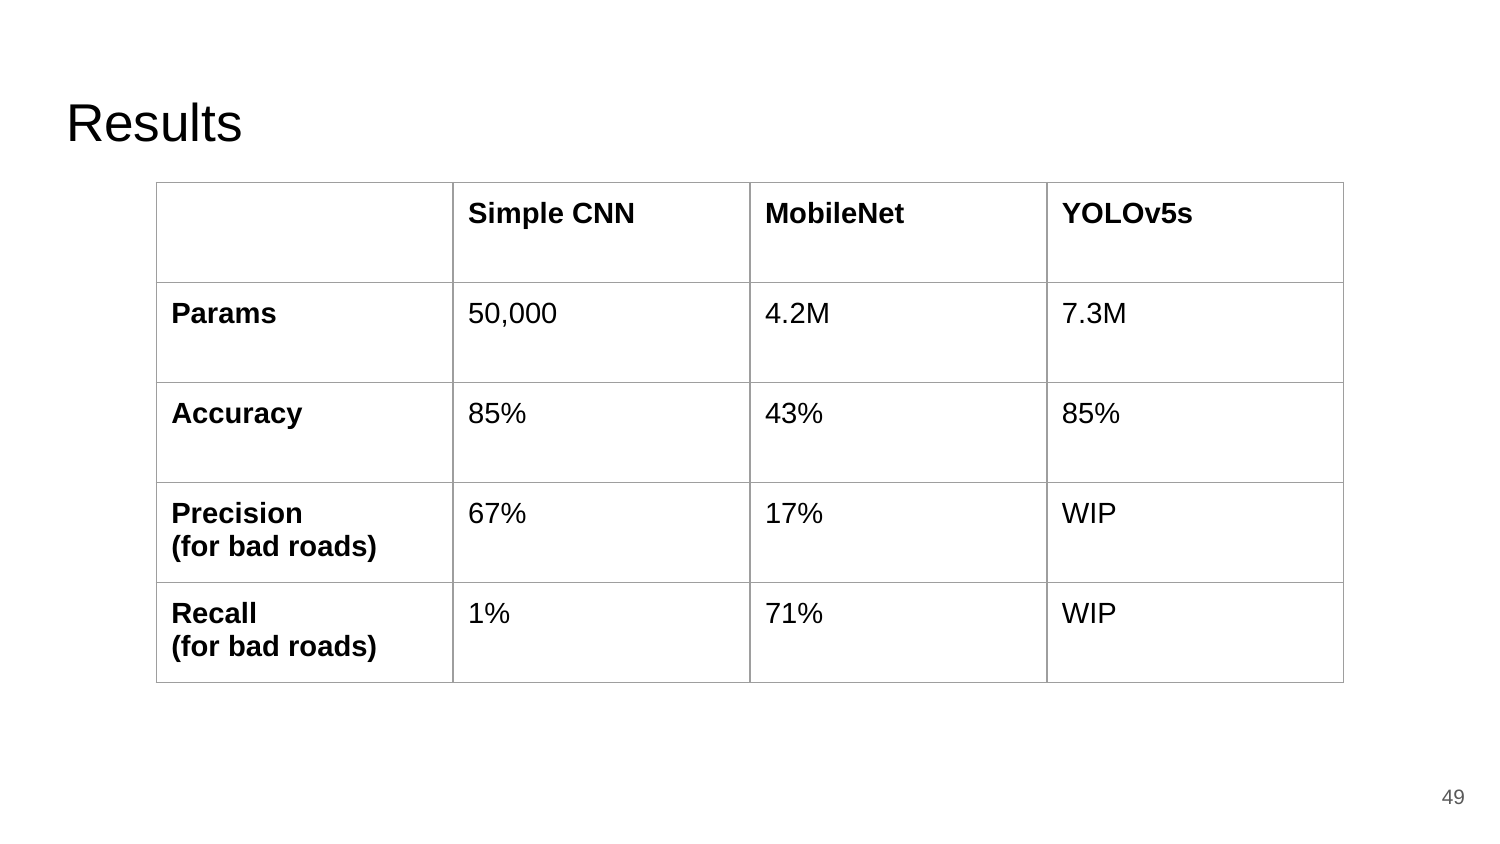

# Results
|  | Simple CNN | MobileNet | YOLOv5s |
| --- | --- | --- | --- |
| Params | 50,000 | 4.2M | 7.3M |
| Accuracy | 85% | 43% | 85% |
| Precision (for bad roads) | 67% | 17% | WIP |
| Recall (for bad roads) | 1% | 71% | WIP |
49